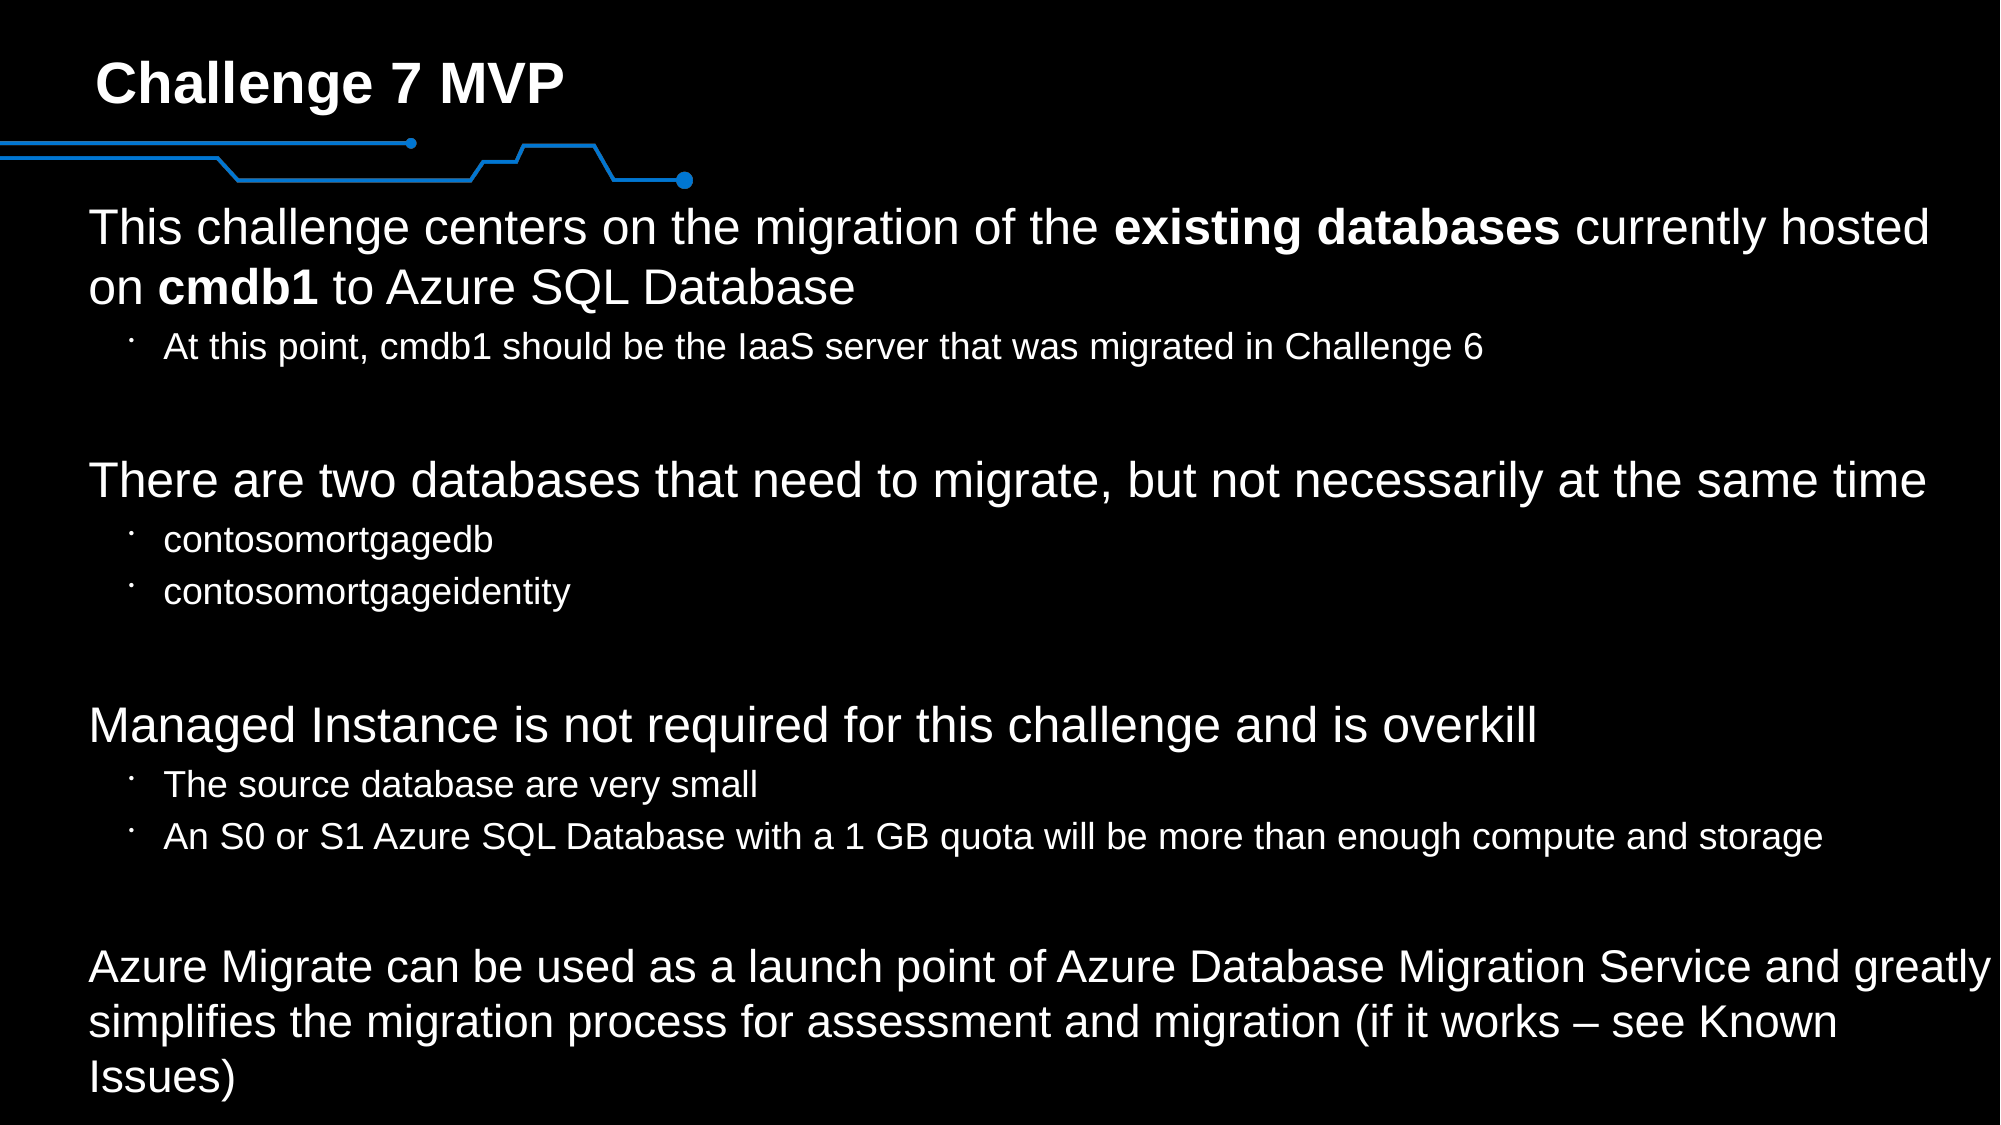

# Challenge 7 MVP
This challenge centers on the migration of the existing databases currently hosted on cmdb1 to Azure SQL Database
At this point, cmdb1 should be the IaaS server that was migrated in Challenge 6

There are two databases that need to migrate, but not necessarily at the same time
contosomortgagedb
contosomortgageidentity

Managed Instance is not required for this challenge and is overkill
The source database are very small
An S0 or S1 Azure SQL Database with a 1 GB quota will be more than enough compute and storage

Azure Migrate can be used as a launch point of Azure Database Migration Service and greatly simplifies the migration process for assessment and migration (if it works – see Known Issues)